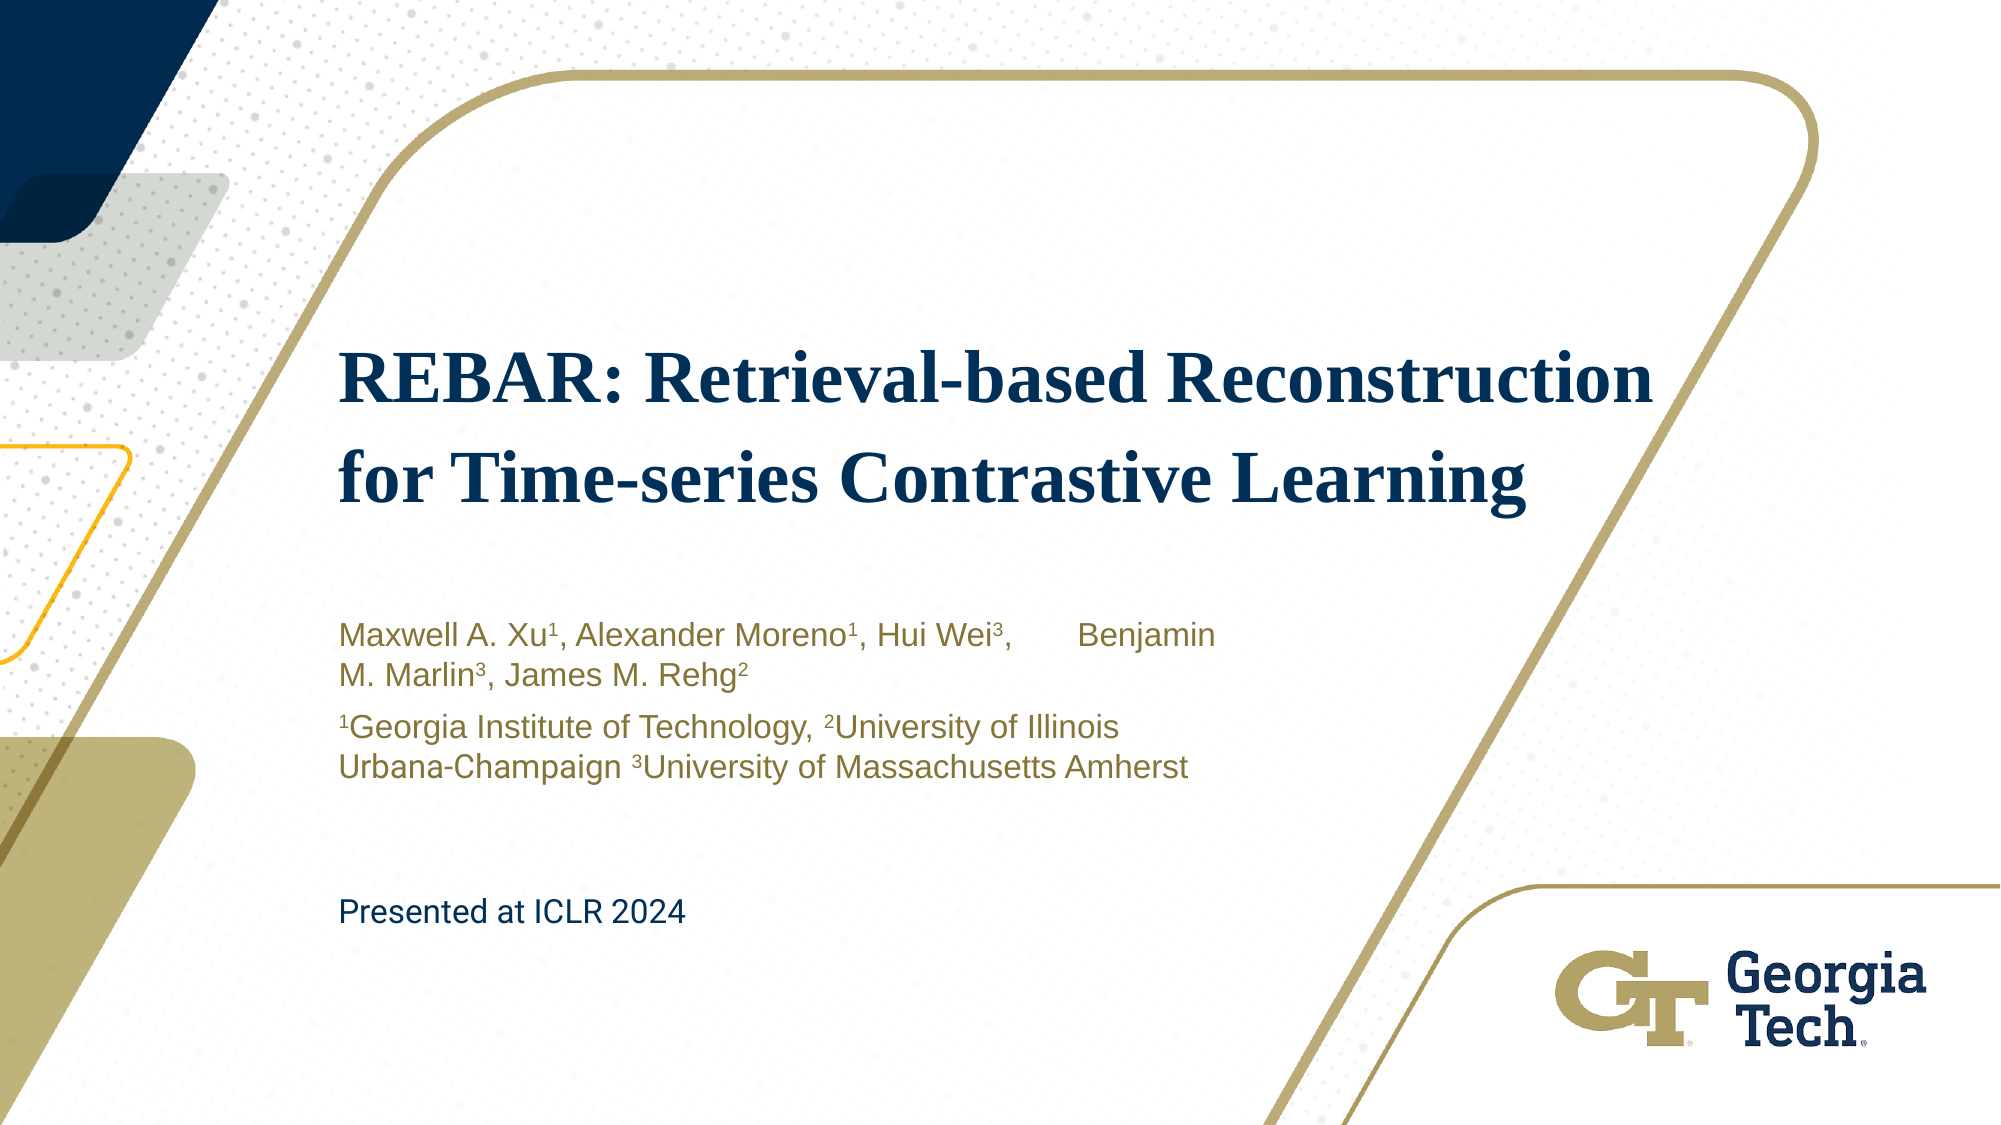

# REBAR: Retrieval-based Reconstruction for Time-series Contrastive Learning
Maxwell A. Xu1, Alexander Moreno1, Hui Wei3,       Benjamin M. Marlin3, James M. Rehg2

1Georgia Institute of Technology, 2University of Illinois Urbana-Champaign 3University of Massachusetts Amherst

Maxwell A. Xu1, Alexander Moreno2, Supriya Nagesh1, V. Burak Aydemir1, David W. Wetter3, Santosh Kumar4, James M. Rehg1

1Georgia Institute of Technology, 2Luminous Computing, 3University of Utah, 4University of Memphis

Presented at ICLR 2024